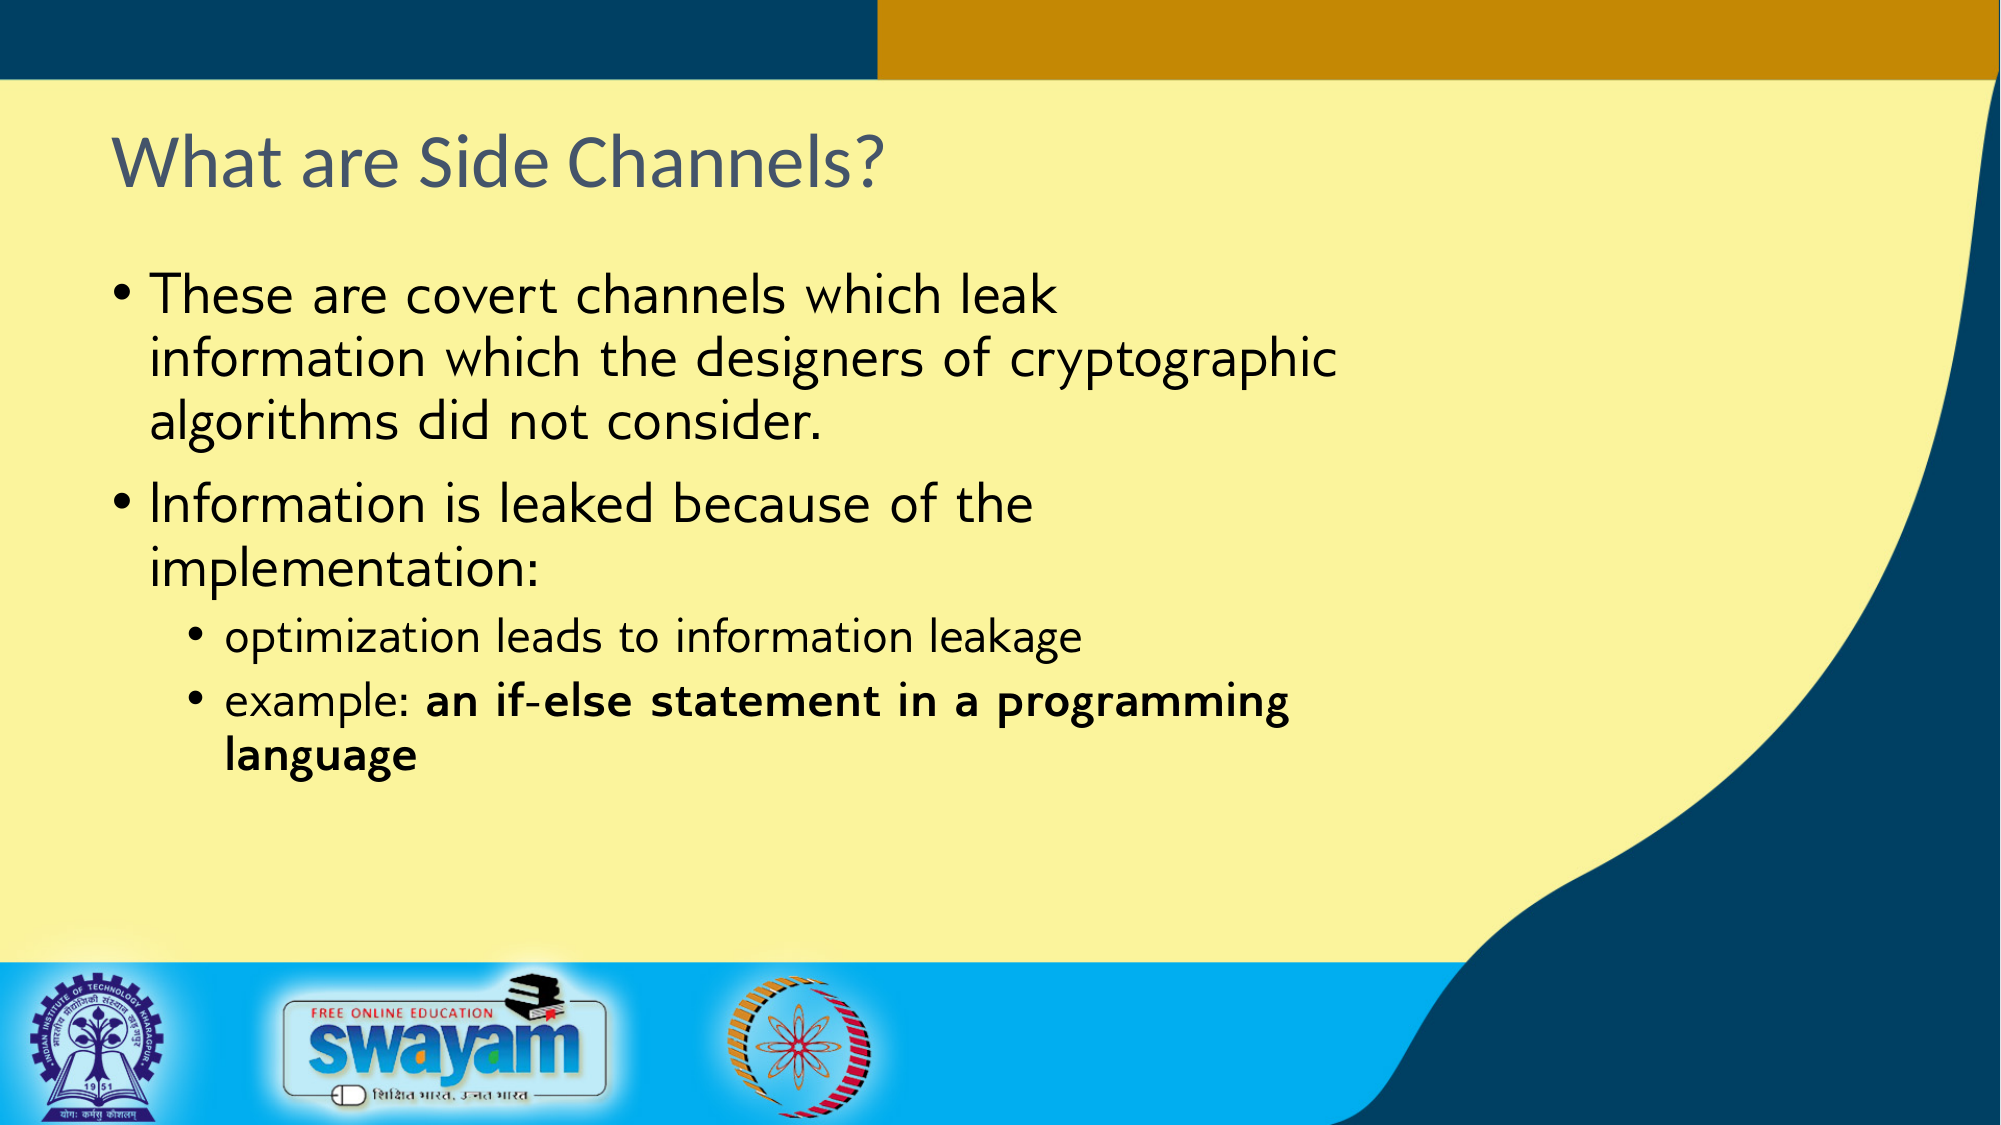

What are Side Channels?
These are covert channels which leak information which the designers of cryptographic algorithms did not consider.
Information is leaked because of the implementation:
optimization leads to information leakage
example: an if-else statement in a programming language